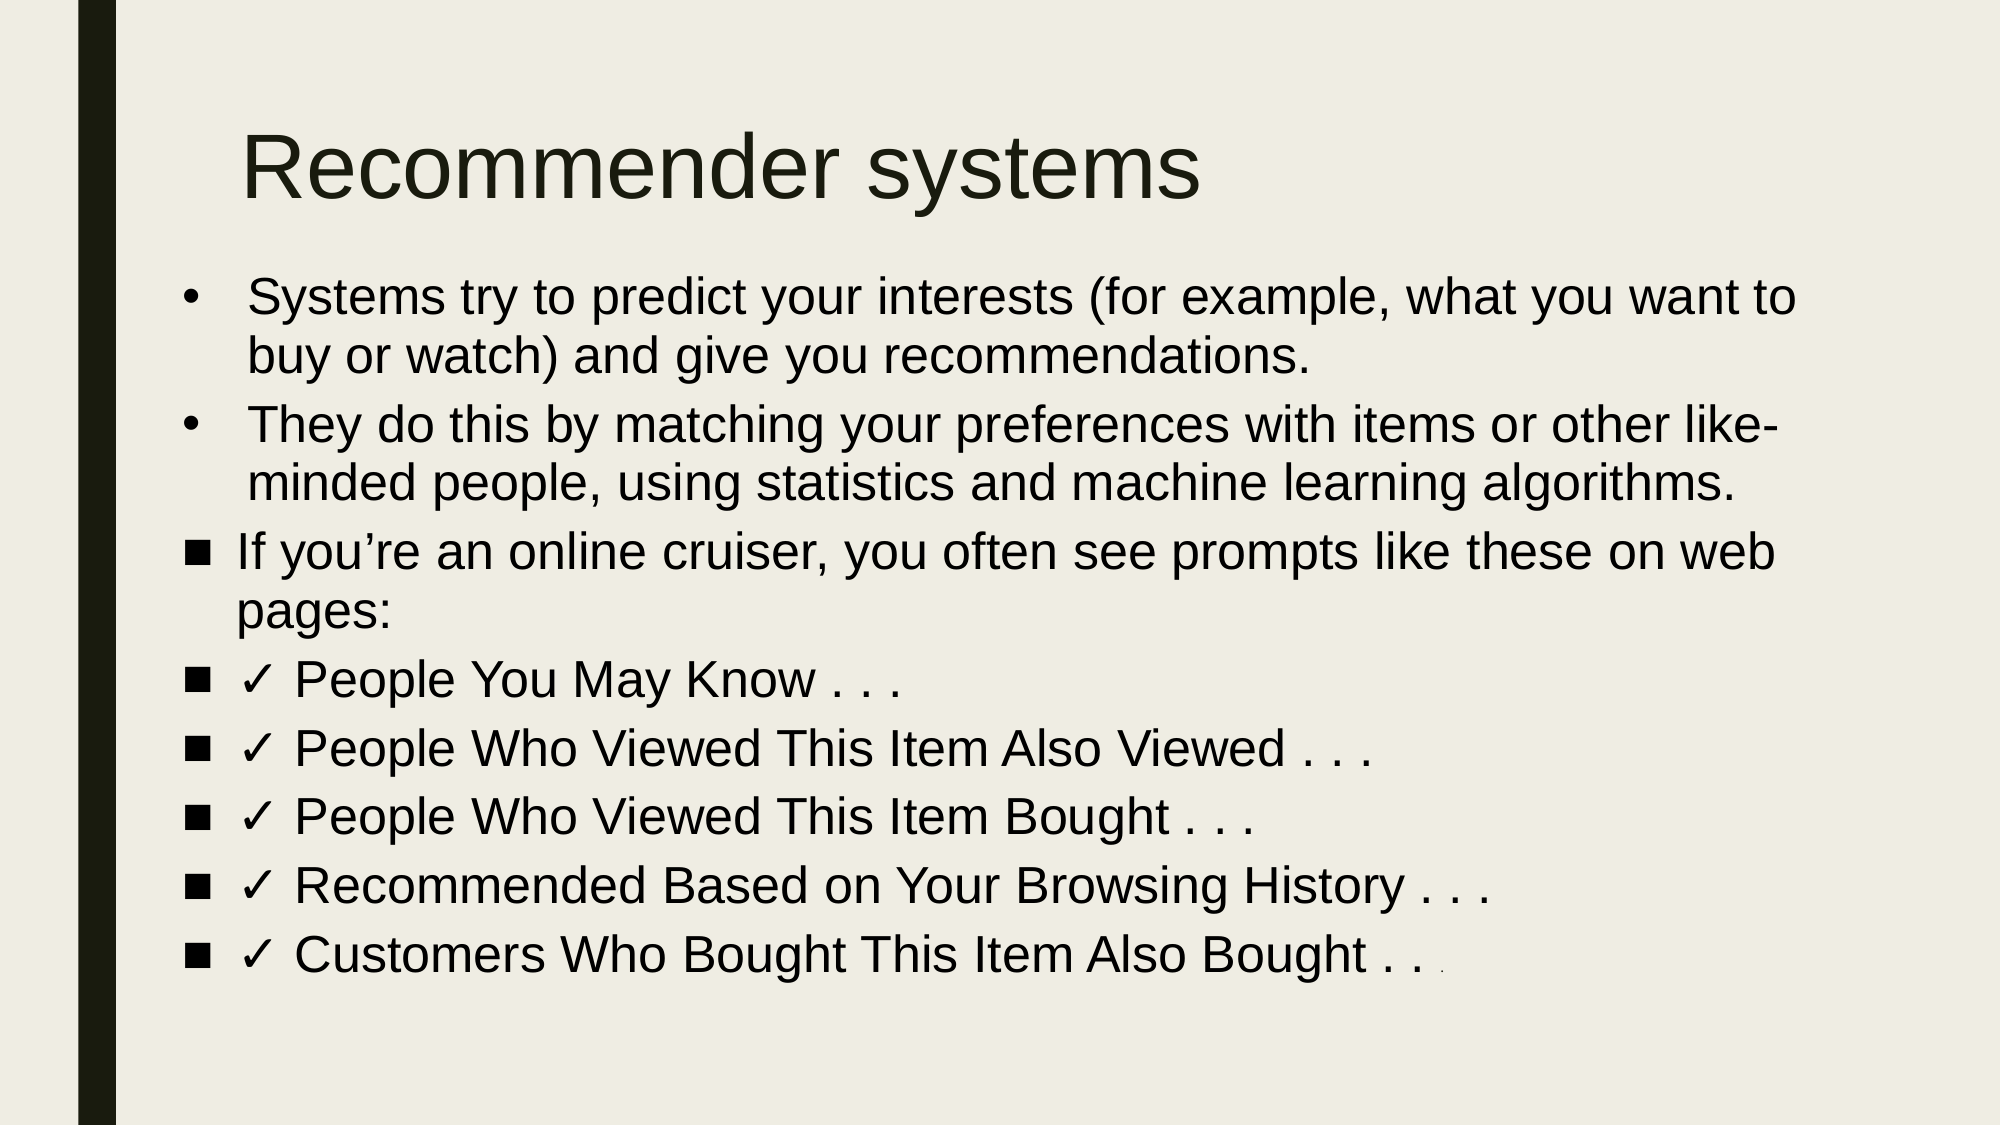

# Recommender systems
Systems try to predict your interests (for example, what you want to buy or watch) and give you recommendations.
They do this by matching your preferences with items or other like-minded people, using statistics and machine learning algorithms.
If you’re an online cruiser, you often see prompts like these on web pages:
✓ People You May Know . . .
✓ People Who Viewed This Item Also Viewed . . .
✓ People Who Viewed This Item Bought . . .
✓ Recommended Based on Your Browsing History . . .
✓ Customers Who Bought This Item Also Bought . . .